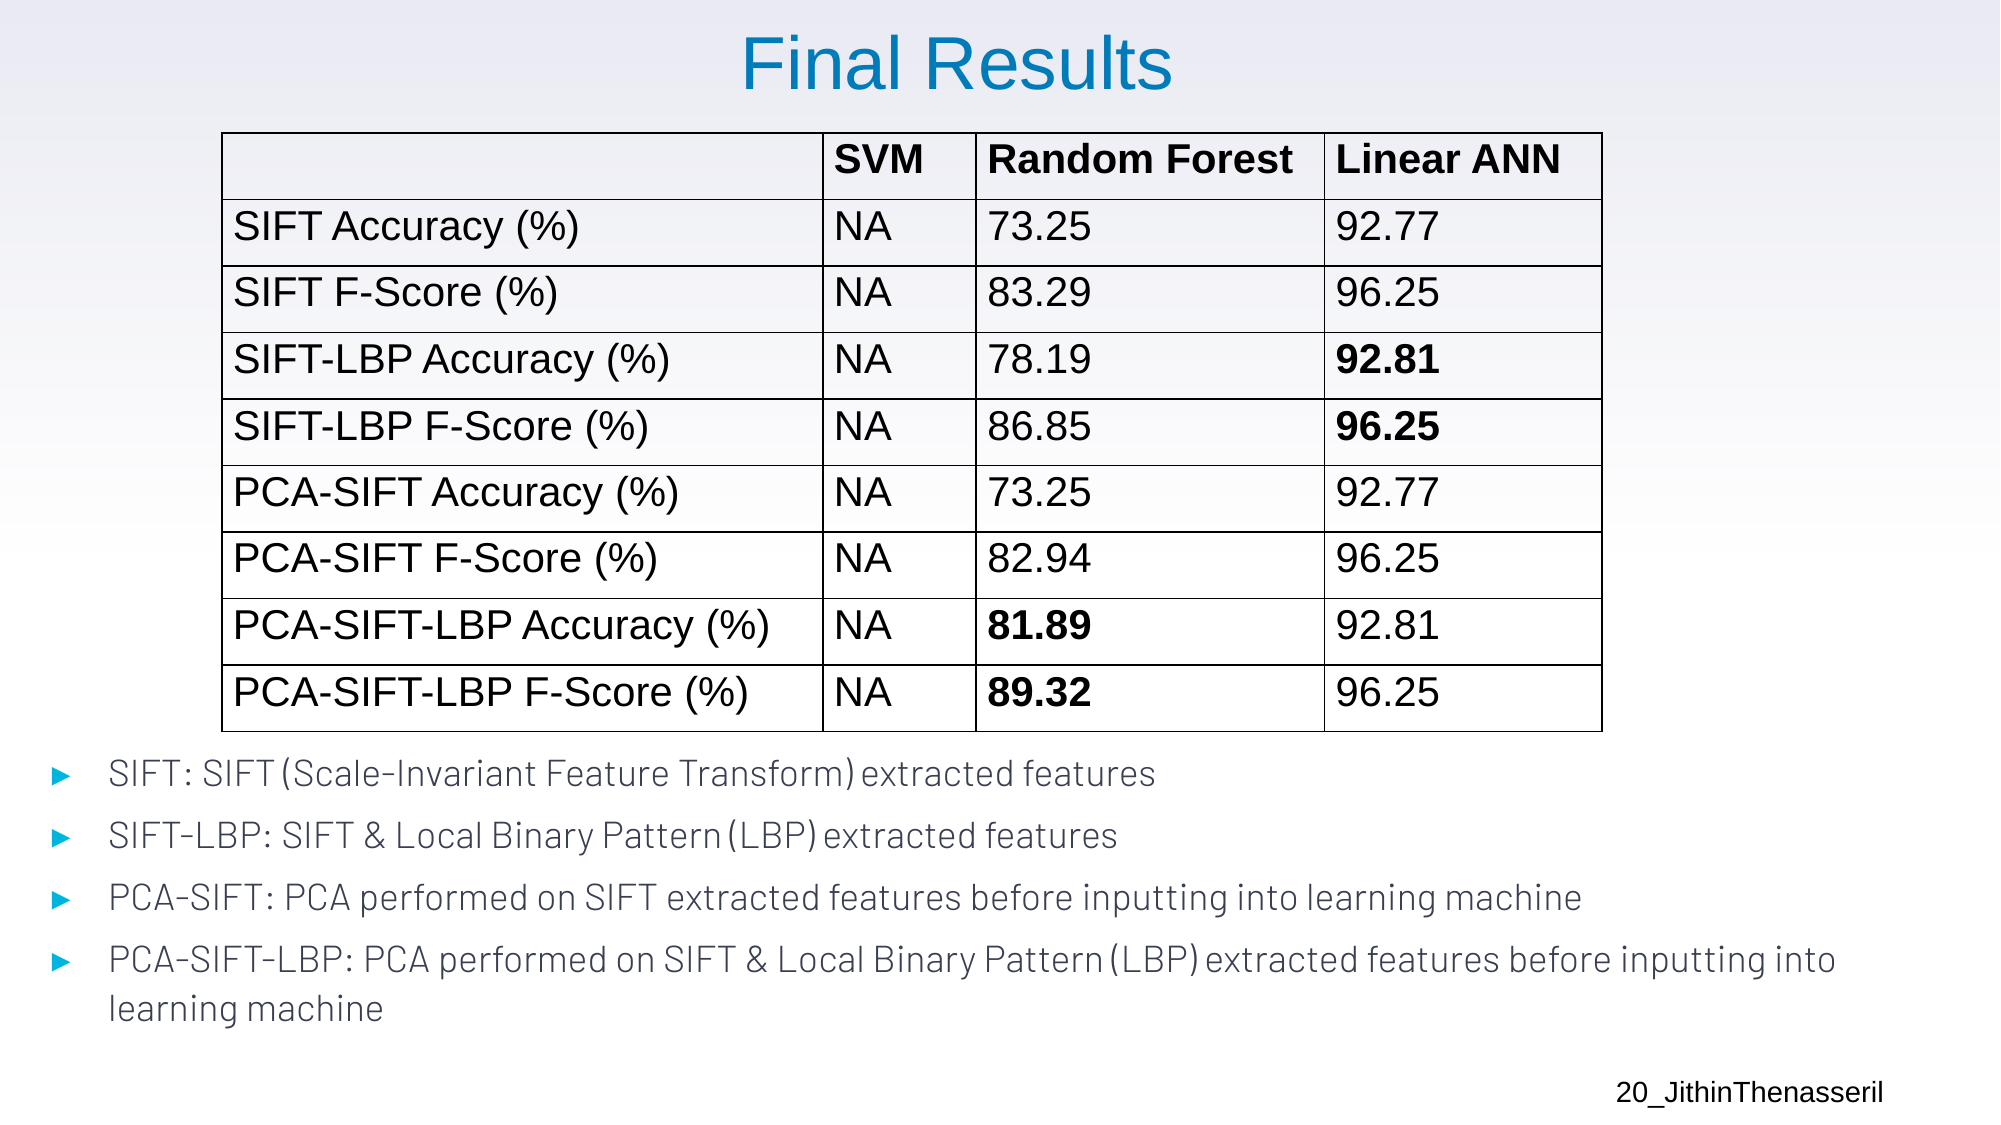

# Final Results
|  | SVM | Random Forest | Linear ANN |
| --- | --- | --- | --- |
| SIFT Accuracy (%) | NA | 73.25 | 92.77 |
| SIFT F-Score (%) | NA | 83.29 | 96.25 |
| SIFT-LBP Accuracy (%) | NA | 78.19 | 92.81 |
| SIFT-LBP F-Score (%) | NA | 86.85 | 96.25 |
| PCA-SIFT Accuracy (%) | NA | 73.25 | 92.77 |
| PCA-SIFT F-Score (%) | NA | 82.94 | 96.25 |
| PCA-SIFT-LBP Accuracy (%) | NA | 81.89 | 92.81 |
| PCA-SIFT-LBP F-Score (%) | NA | 89.32 | 96.25 |
SIFT: SIFT (Scale-Invariant Feature Transform) extracted features
SIFT-LBP: SIFT & Local Binary Pattern (LBP) extracted features
PCA-SIFT: PCA performed on SIFT extracted features before inputting into learning machine
PCA-SIFT-LBP: PCA performed on SIFT & Local Binary Pattern (LBP) extracted features before inputting into learning machine